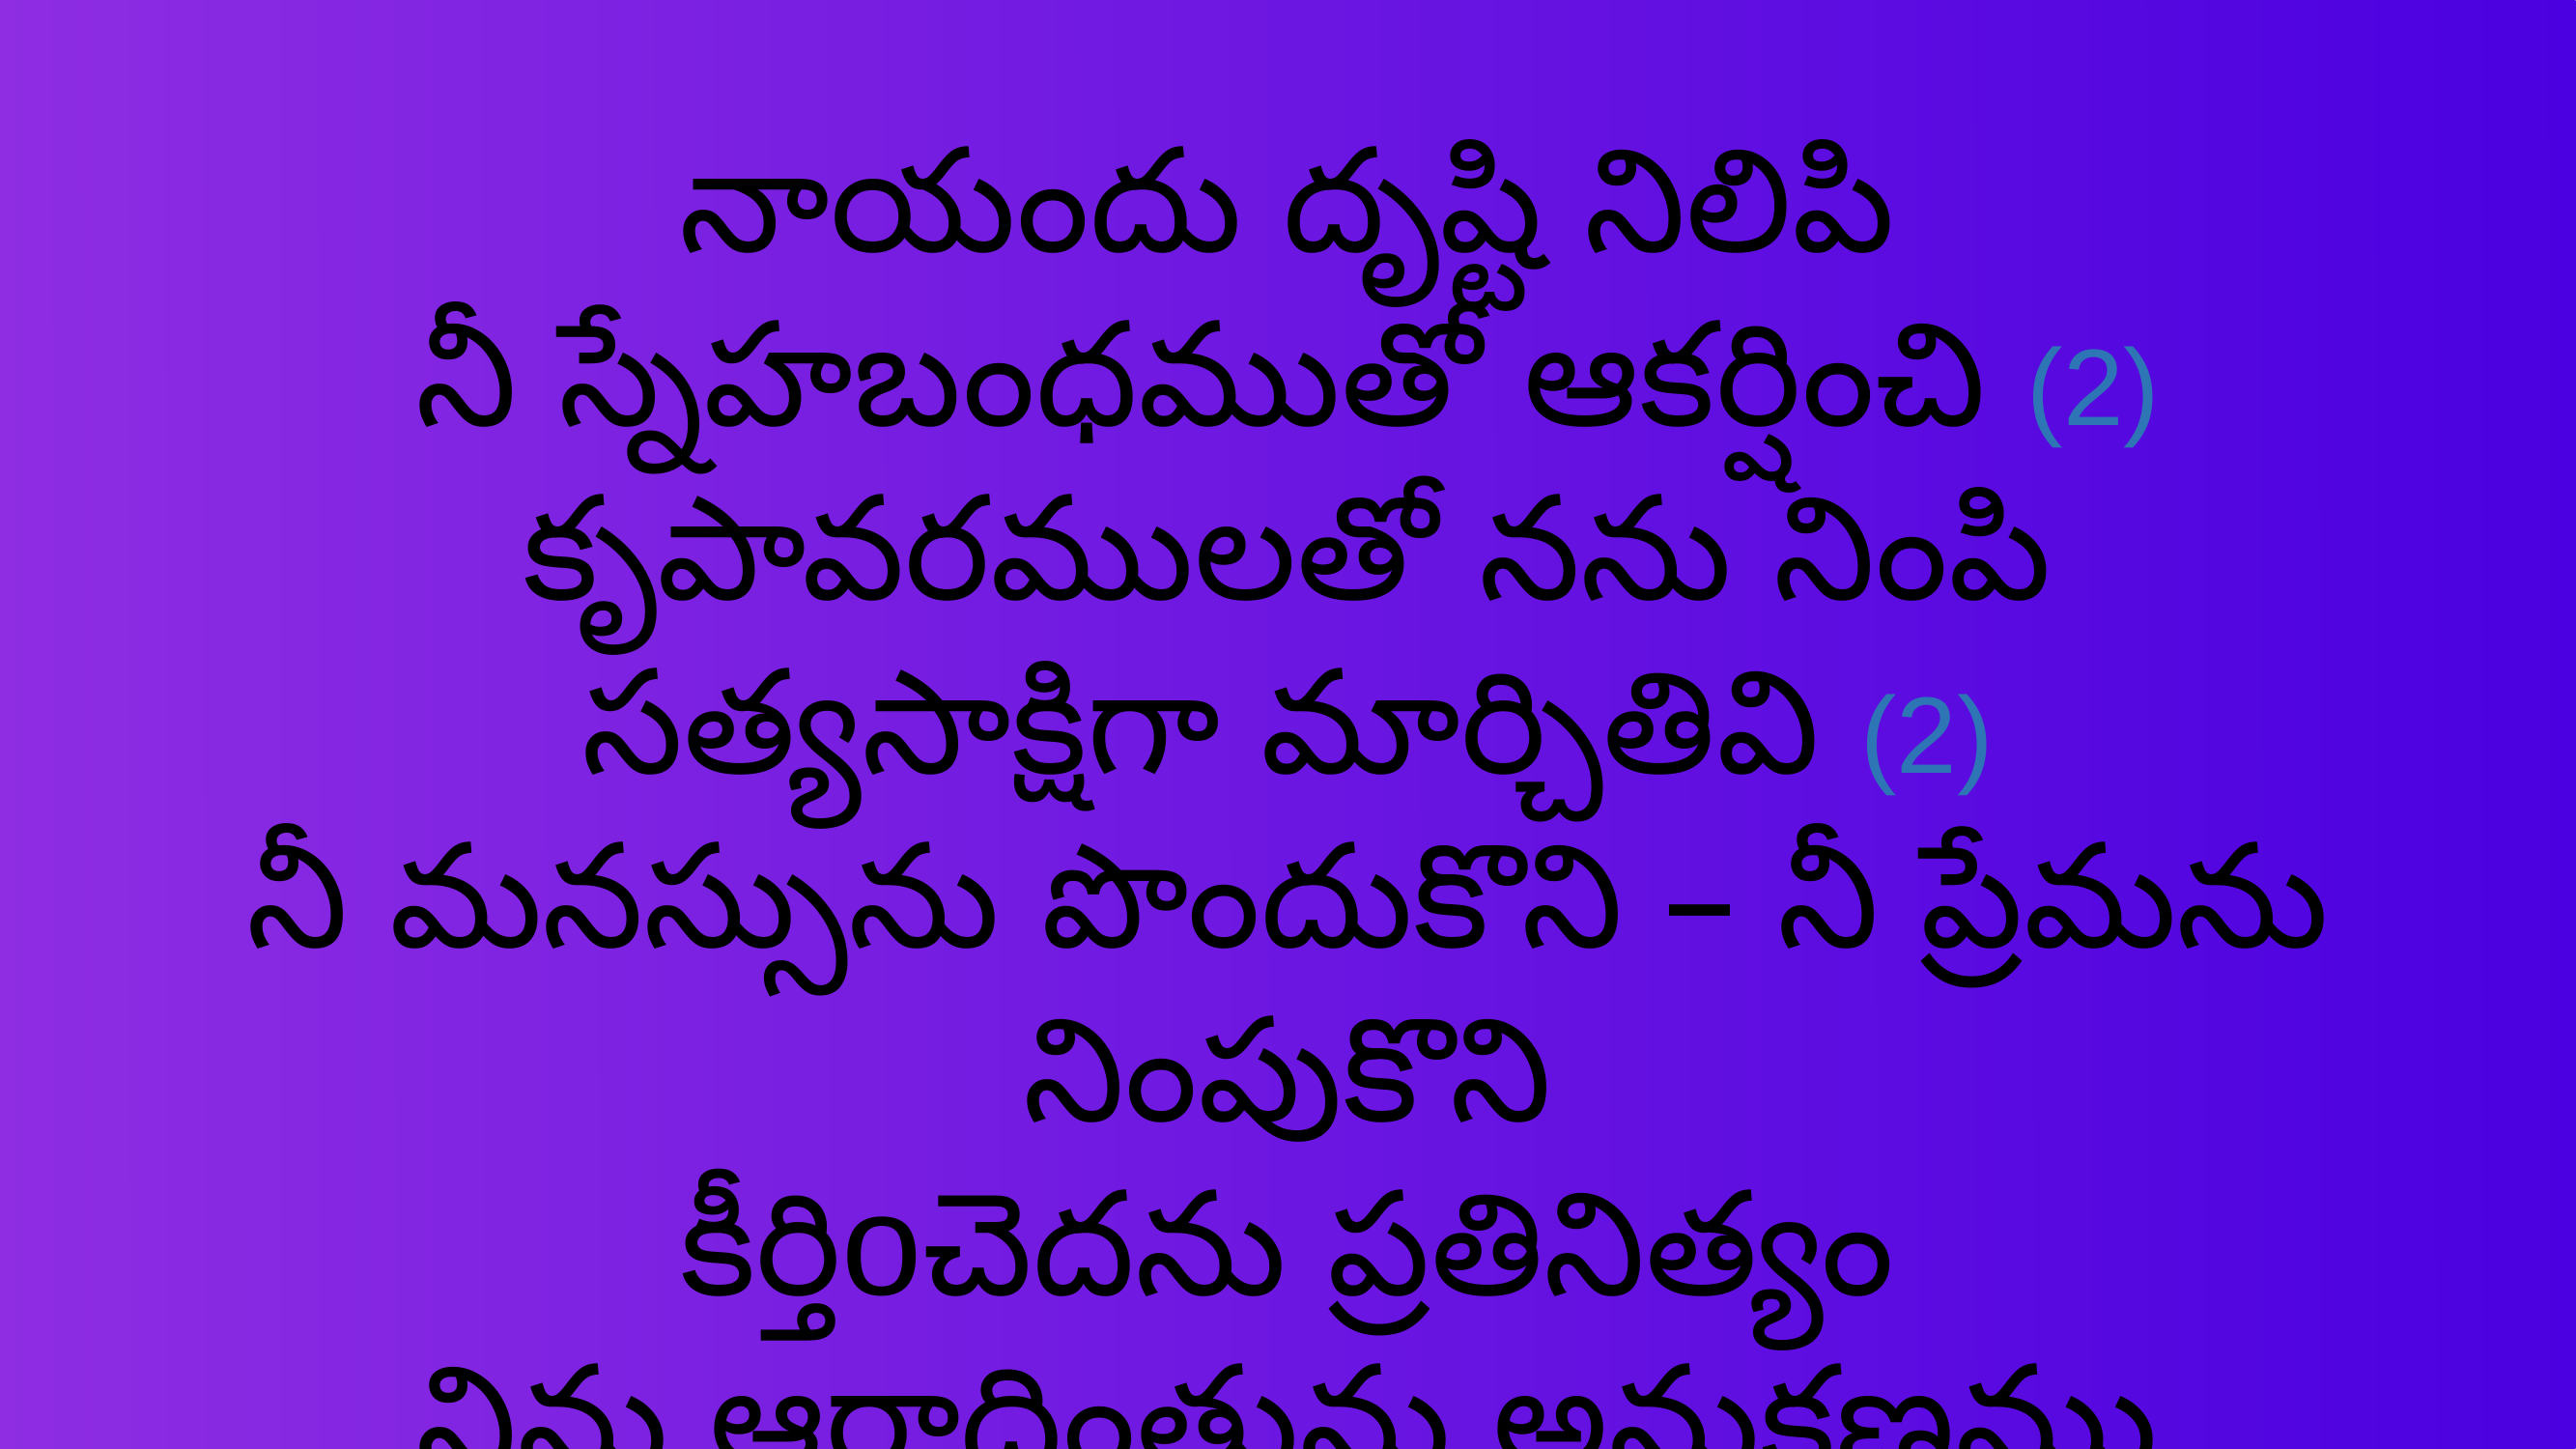

నాయందు దృష్టి నిలిపి
నీ స్నేహబంధముతో ఆకర్షించి (2)
కృపావరములతో నను నింపి
సత్యసాక్షిగా మార్చితివి (2)
నీ మనస్సును పొందుకొని – నీ ప్రేమను నింపుకొని
కీర్తిoచెదను ప్రతినిత్యం
నిను ఆరాధింతును అనుక్షణము